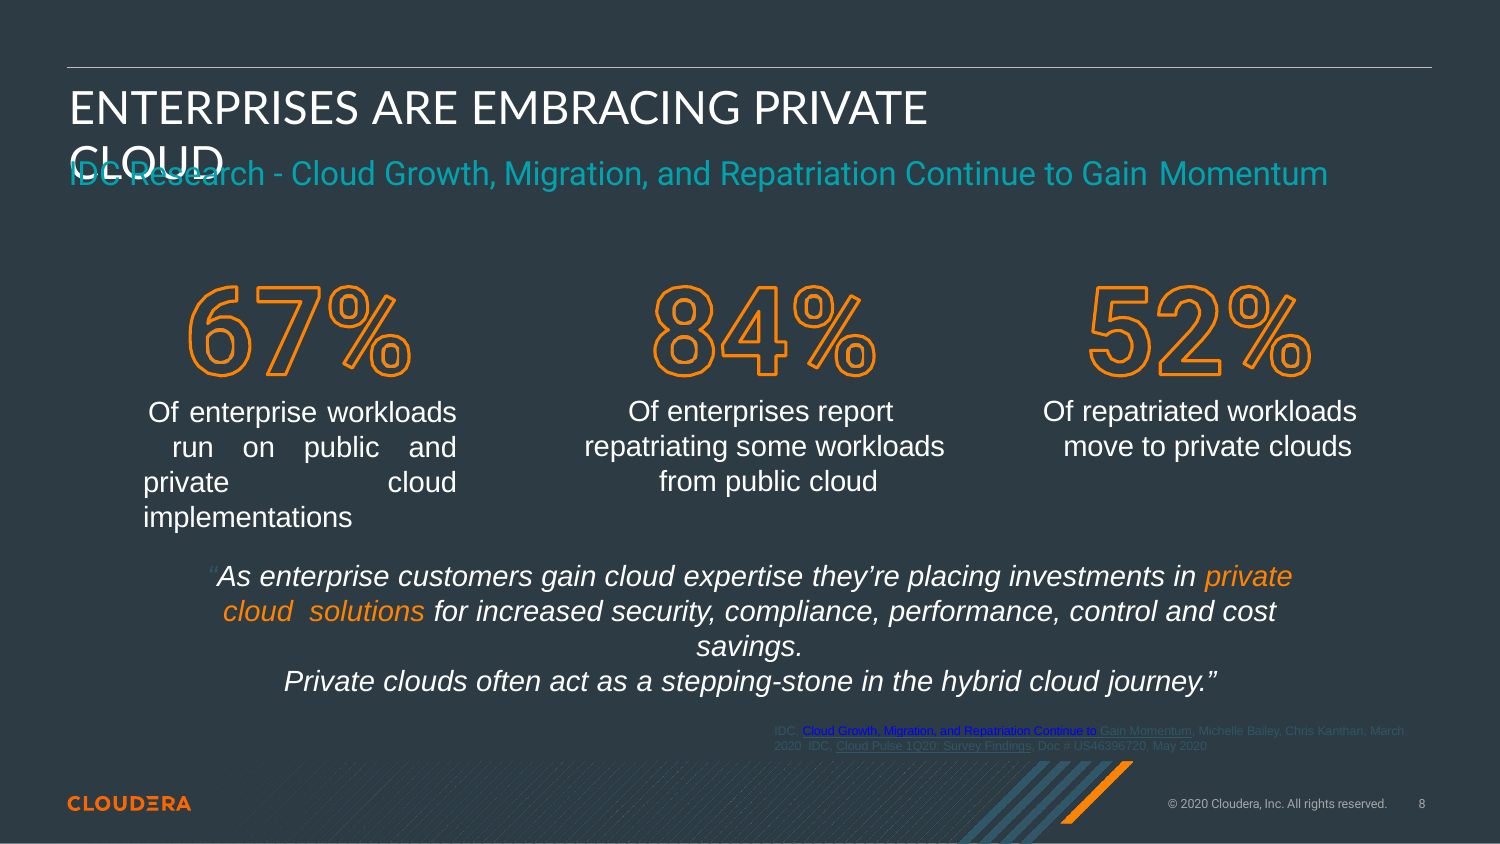

# ENTERPRISES ARE EMBRACING PRIVATE CLOUD
IDC Research - Cloud Growth, Migration, and Repatriation Continue to Gain Momentum

Of repatriated workloads  move to private clouds
Of enterprises report  repatriating some workloads  from public cloud
Of enterprise workloads  run on public and private  cloud implementations
“As enterprise customers gain cloud expertise they’re placing investments in private cloud  solutions for increased security, compliance, performance, control and cost savings.
Private clouds often act as a stepping-stone in the hybrid cloud journey.”
IDC, Cloud Growth, Migration, and Repatriation Continue to Gain Momentum, Michelle Bailey, Chris Kanthan, March 2020  IDC, Cloud Pulse 1Q20: Survey Findings, Doc # US46396720, May 2020
© 2020 Cloudera, Inc. All rights reserved.
8